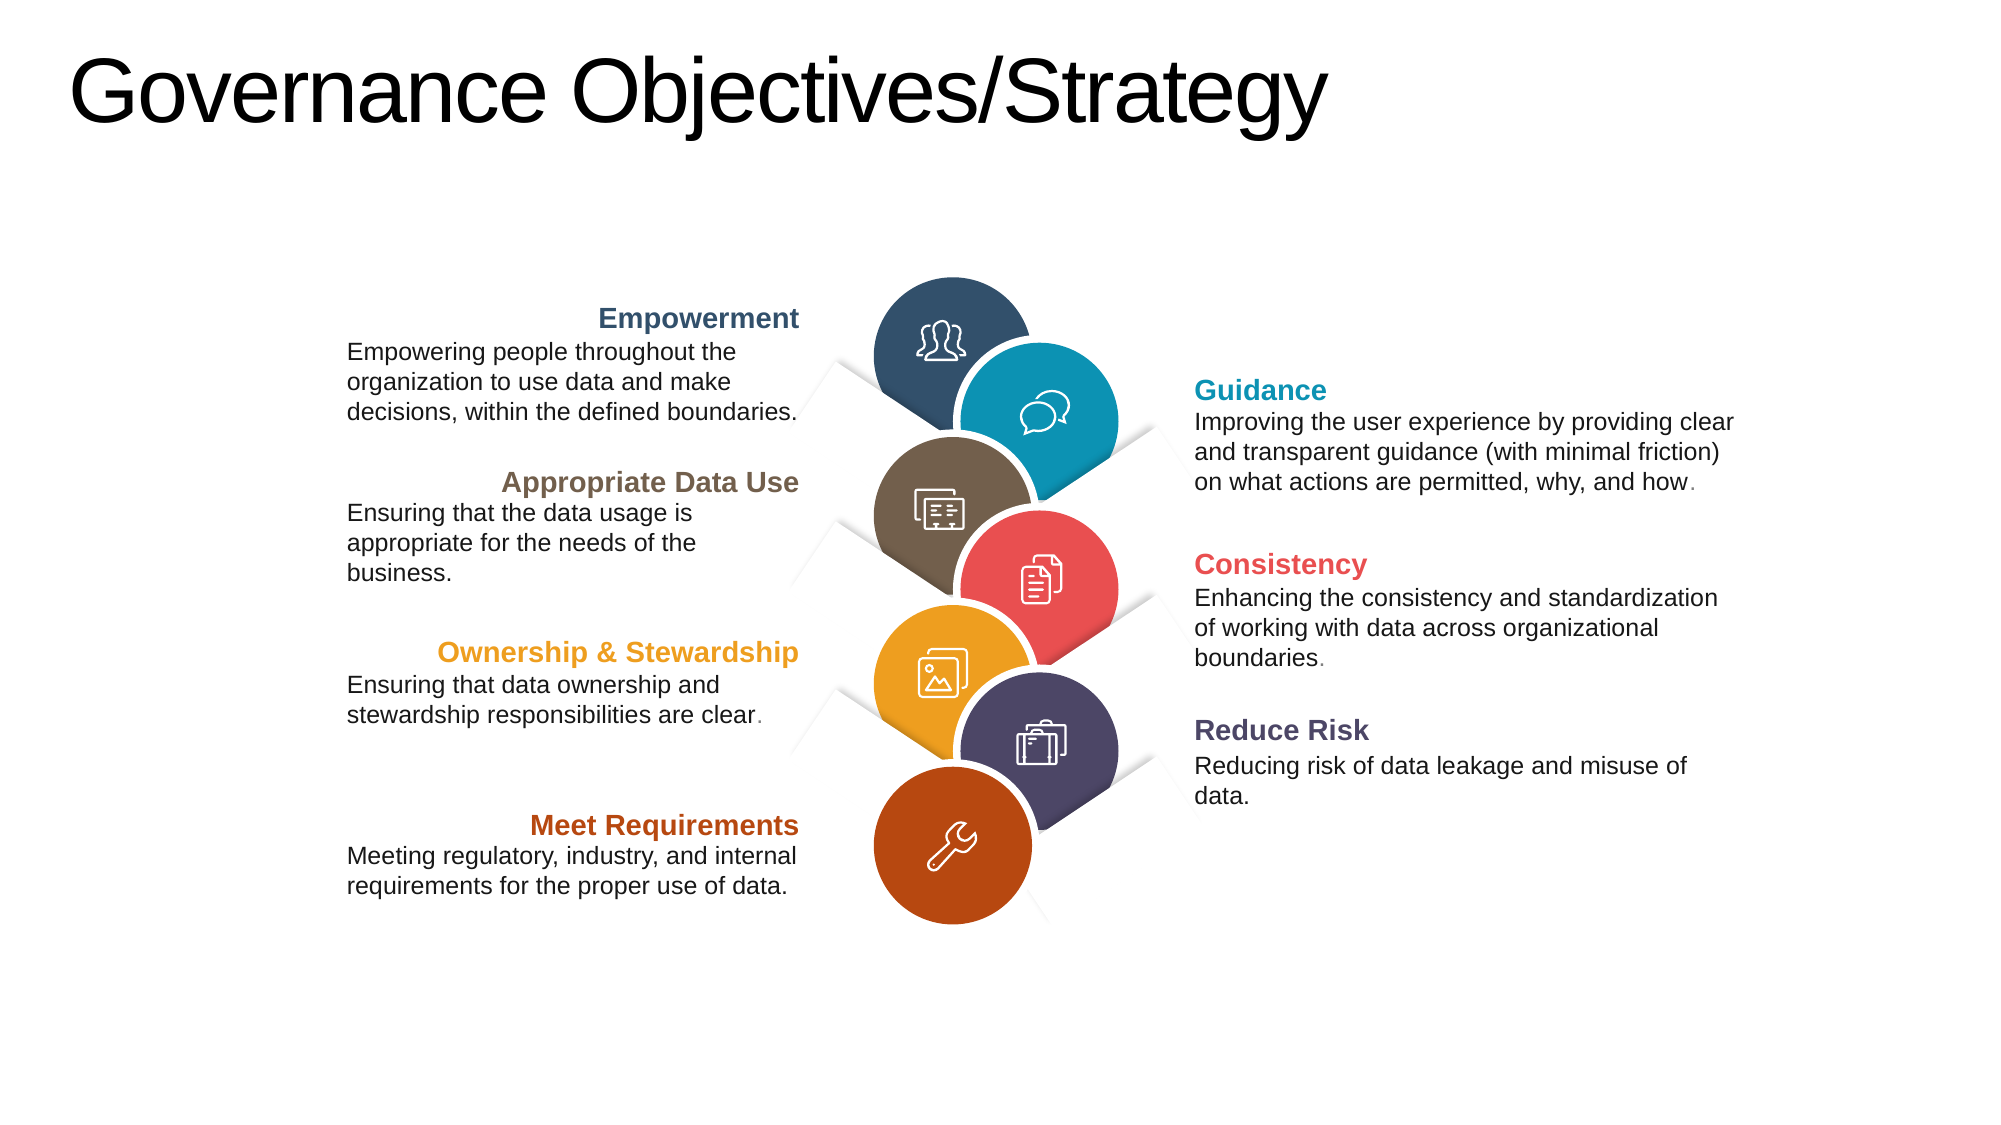

# Governance Objectives/Strategy

Empowerment

Empowering people throughout the organization to use data and make decisions, within the defined boundaries.

Guidance

Improving the user experience by providing clear and transparent guidance (with minimal friction) on what actions are permitted, why, and how.

Appropriate Data Use

Ensuring that the data usage is appropriate for the needs of the business.

Consistency

Enhancing the consistency and standardization of working with data across organizational boundaries.

Ownership & Stewardship

Ensuring that data ownership and stewardship responsibilities are clear.

Reduce Risk

Reducing risk of data leakage and misuse of data.

Meet Requirements

Meeting regulatory, industry, and internal requirements for the proper use of data.